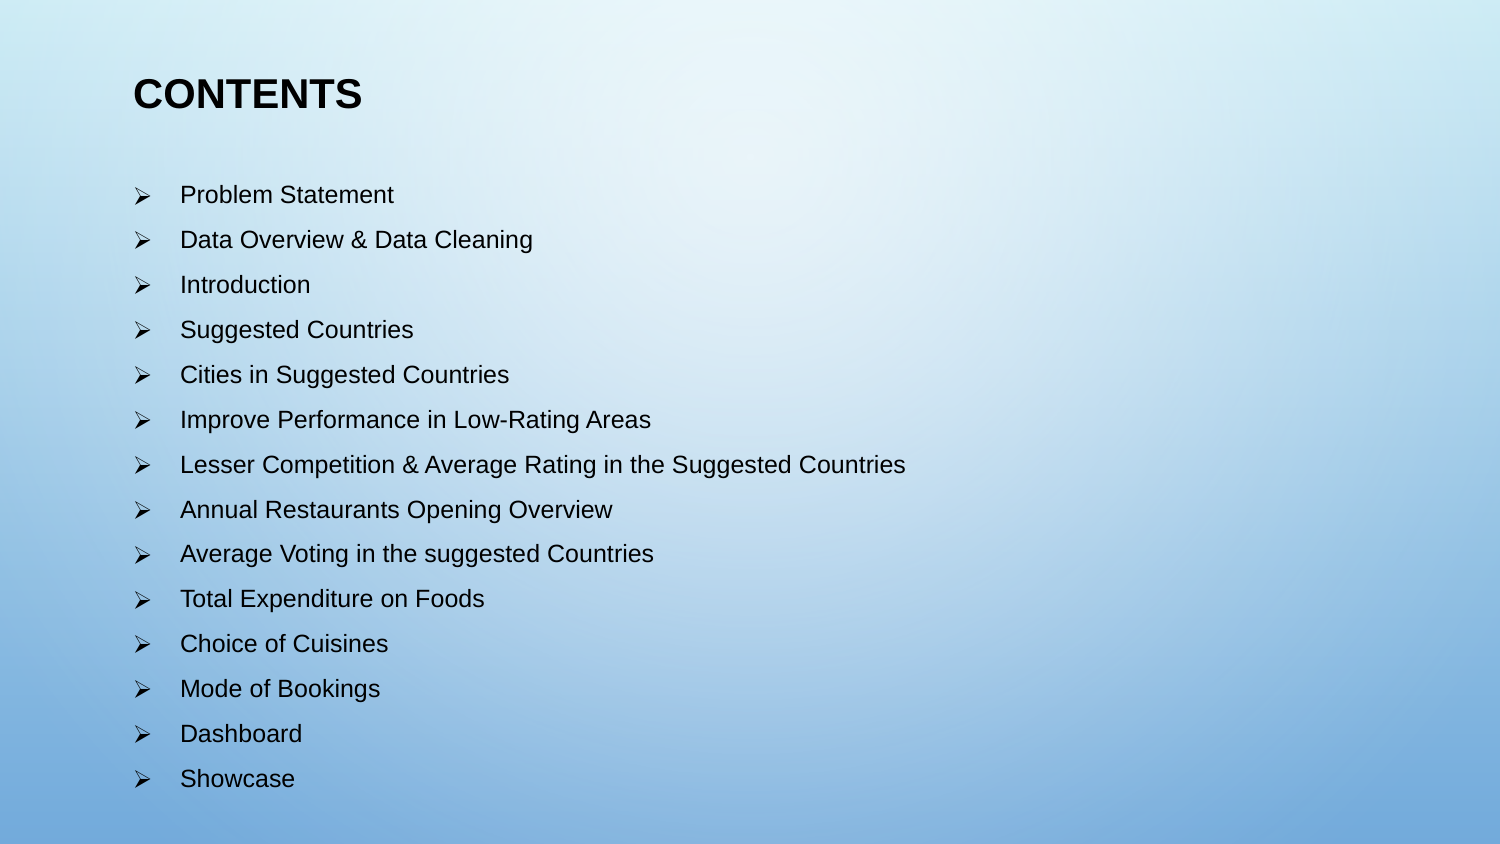

# CONTENTS
Problem Statement
Data Overview & Data Cleaning
Introduction
Suggested Countries
Cities in Suggested Countries
Improve Performance in Low-Rating Areas
Lesser Competition & Average Rating in the Suggested Countries
Annual Restaurants Opening Overview
Average Voting in the suggested Countries
Total Expenditure on Foods
Choice of Cuisines
Mode of Bookings
Dashboard
Showcase